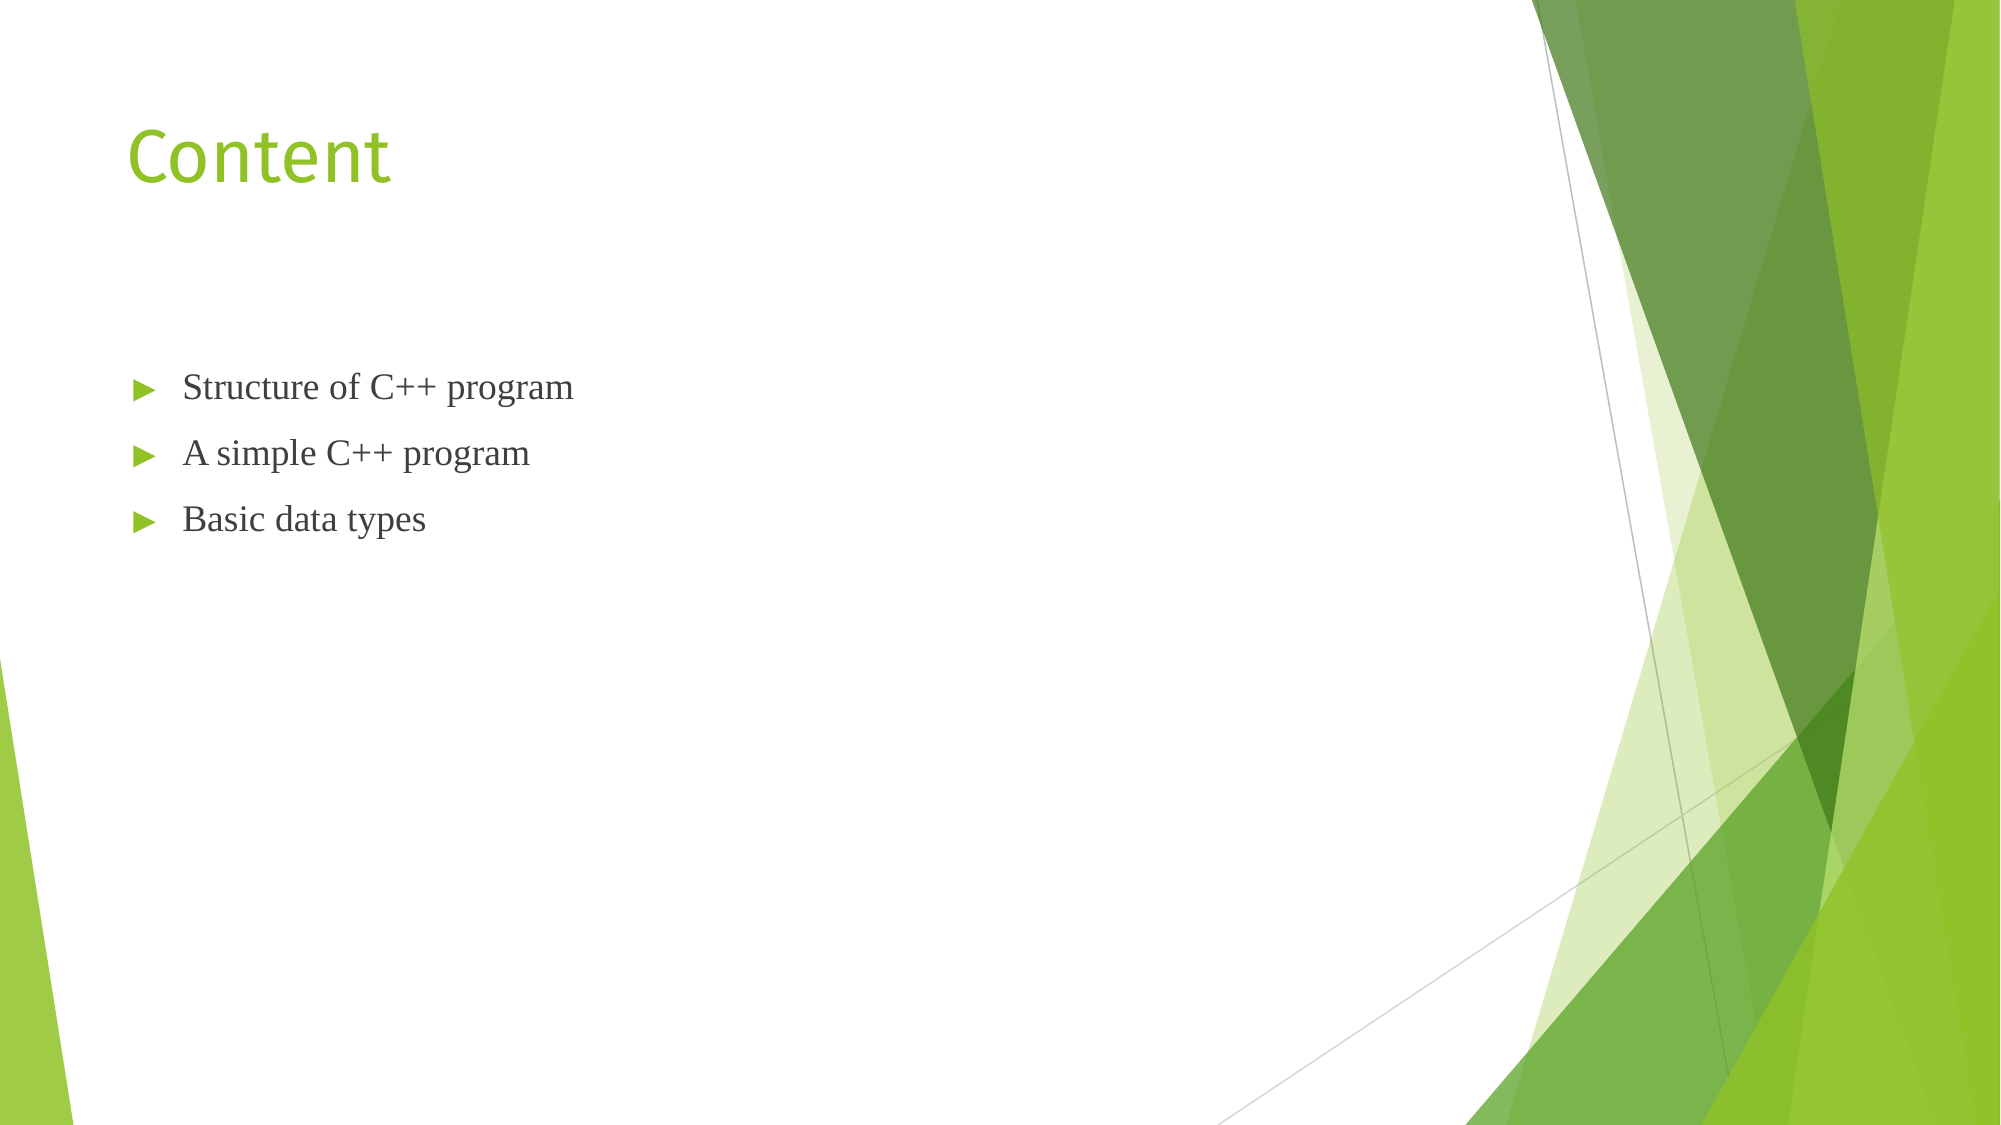

# Content
Structure of C++ program
A simple C++ program
Basic data types